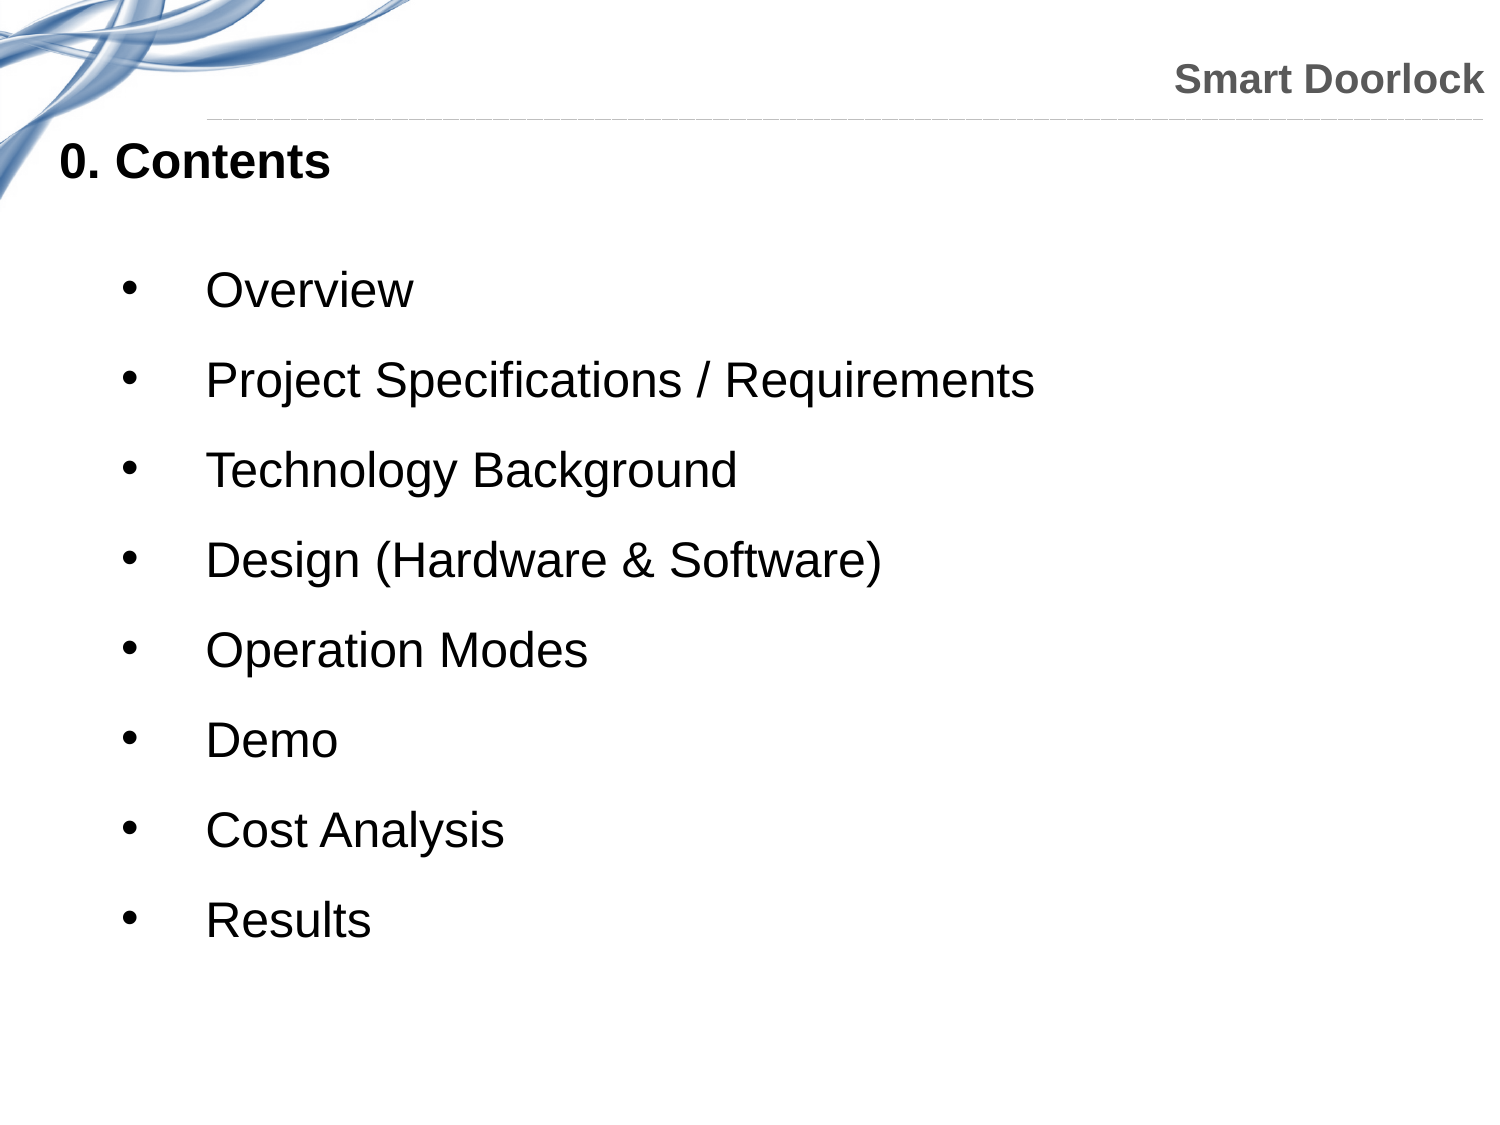

# Smart Doorlock
0. Contents
Overview
Project Specifications / Requirements
Technology Background
Design (Hardware & Software)
Operation Modes
Demo
Cost Analysis
Results